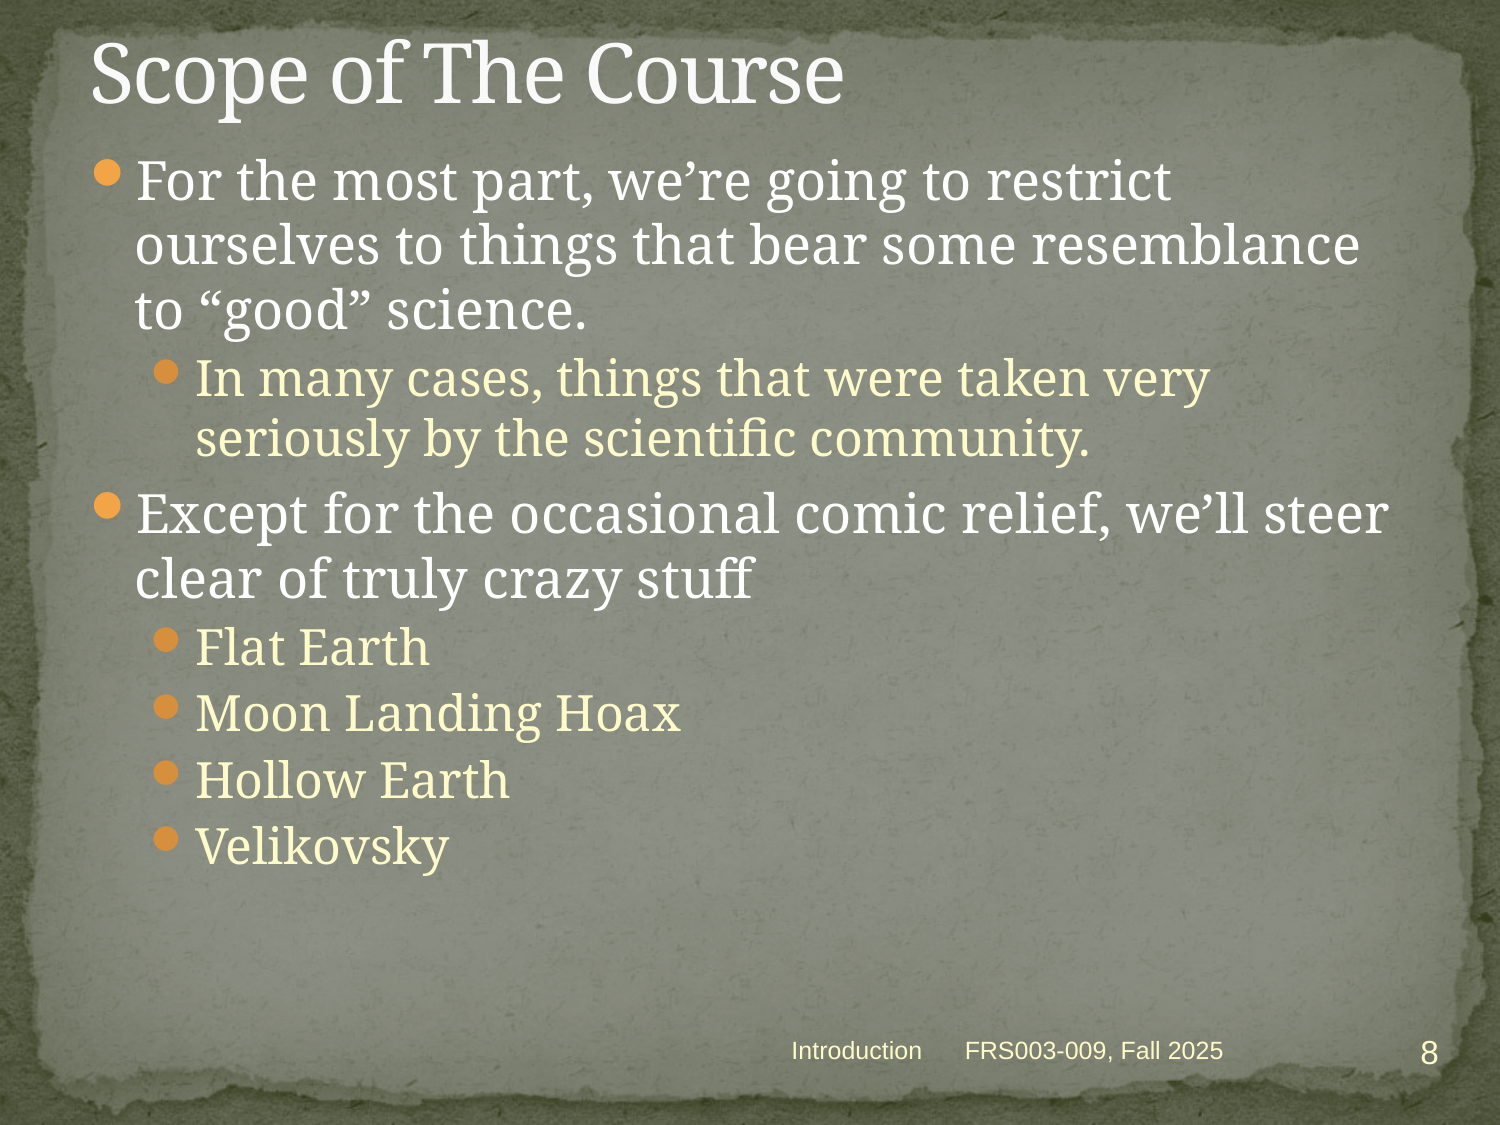

# Scope of The Course
For the most part, we’re going to restrict ourselves to things that bear some resemblance to “good” science.
In many cases, things that were taken very seriously by the scientific community.
Except for the occasional comic relief, we’ll steer clear of truly crazy stuff
Flat Earth
Moon Landing Hoax
Hollow Earth
Velikovsky
8
Introduction
FRS003-009, Fall 2025